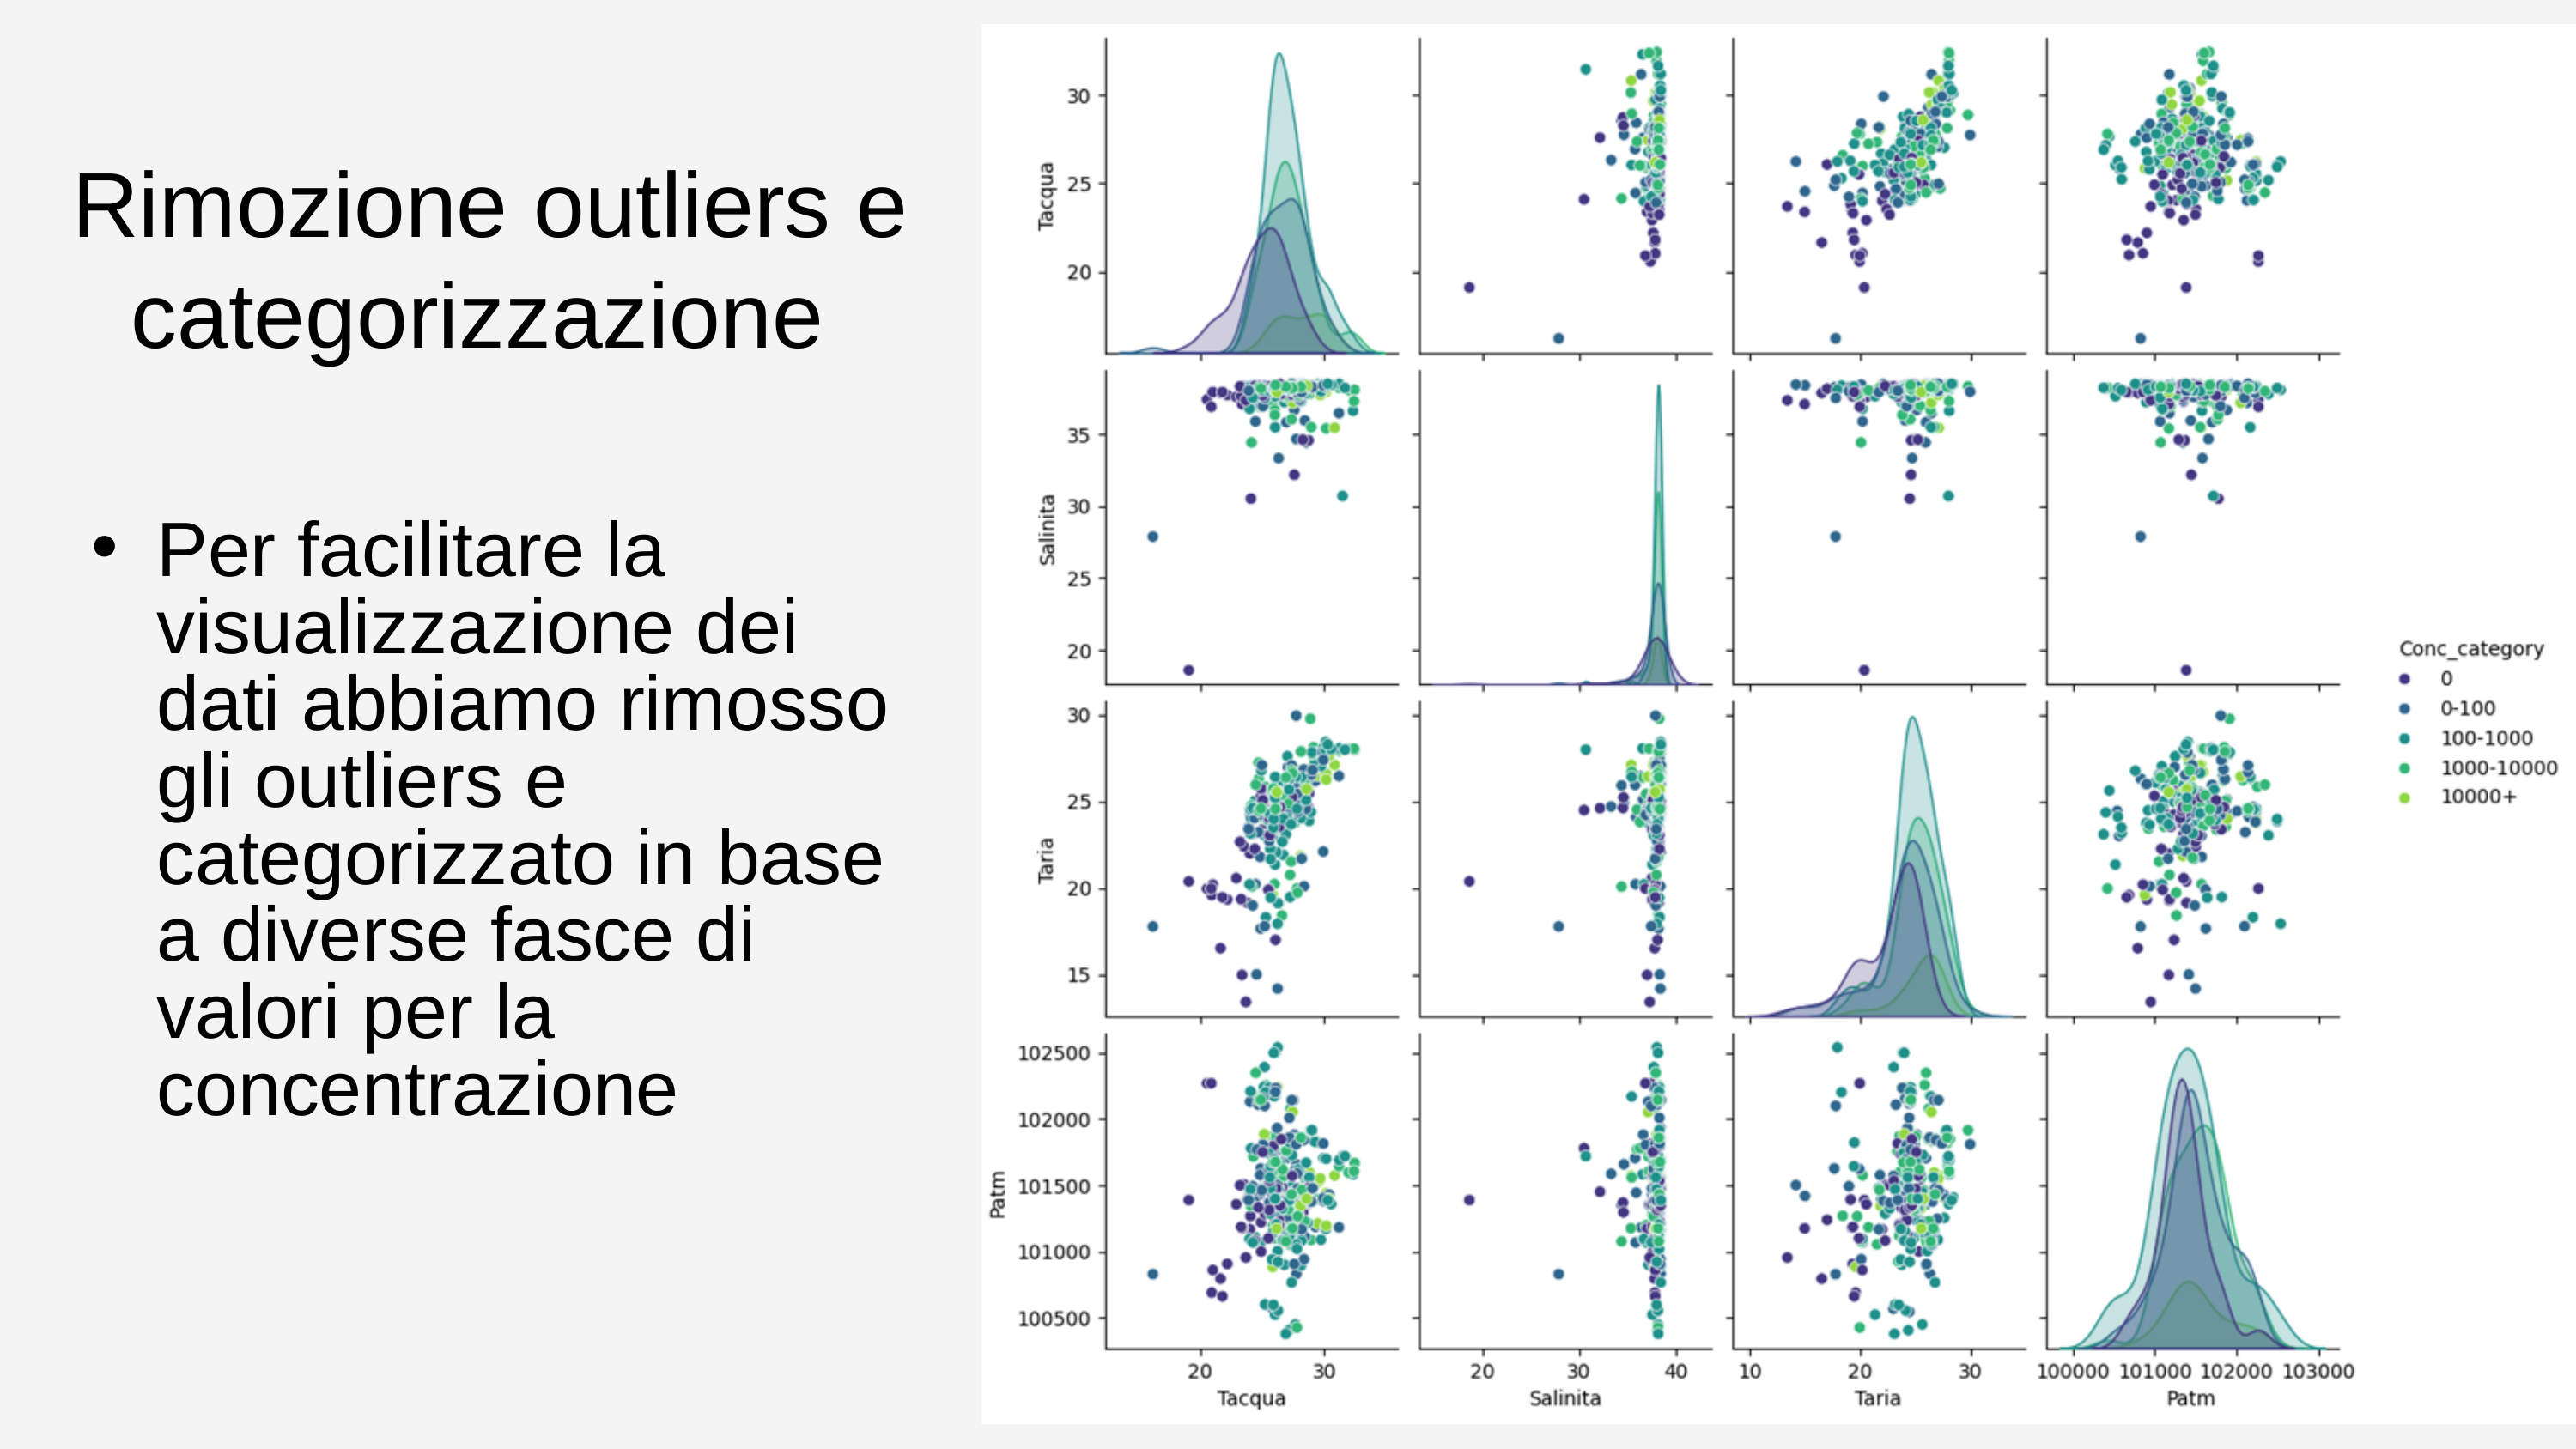

Rimozione outliers e categorizzazione
Per facilitare la visualizzazione dei dati abbiamo rimosso gli outliers e categorizzato in base a diverse fasce di valori per la concentrazione